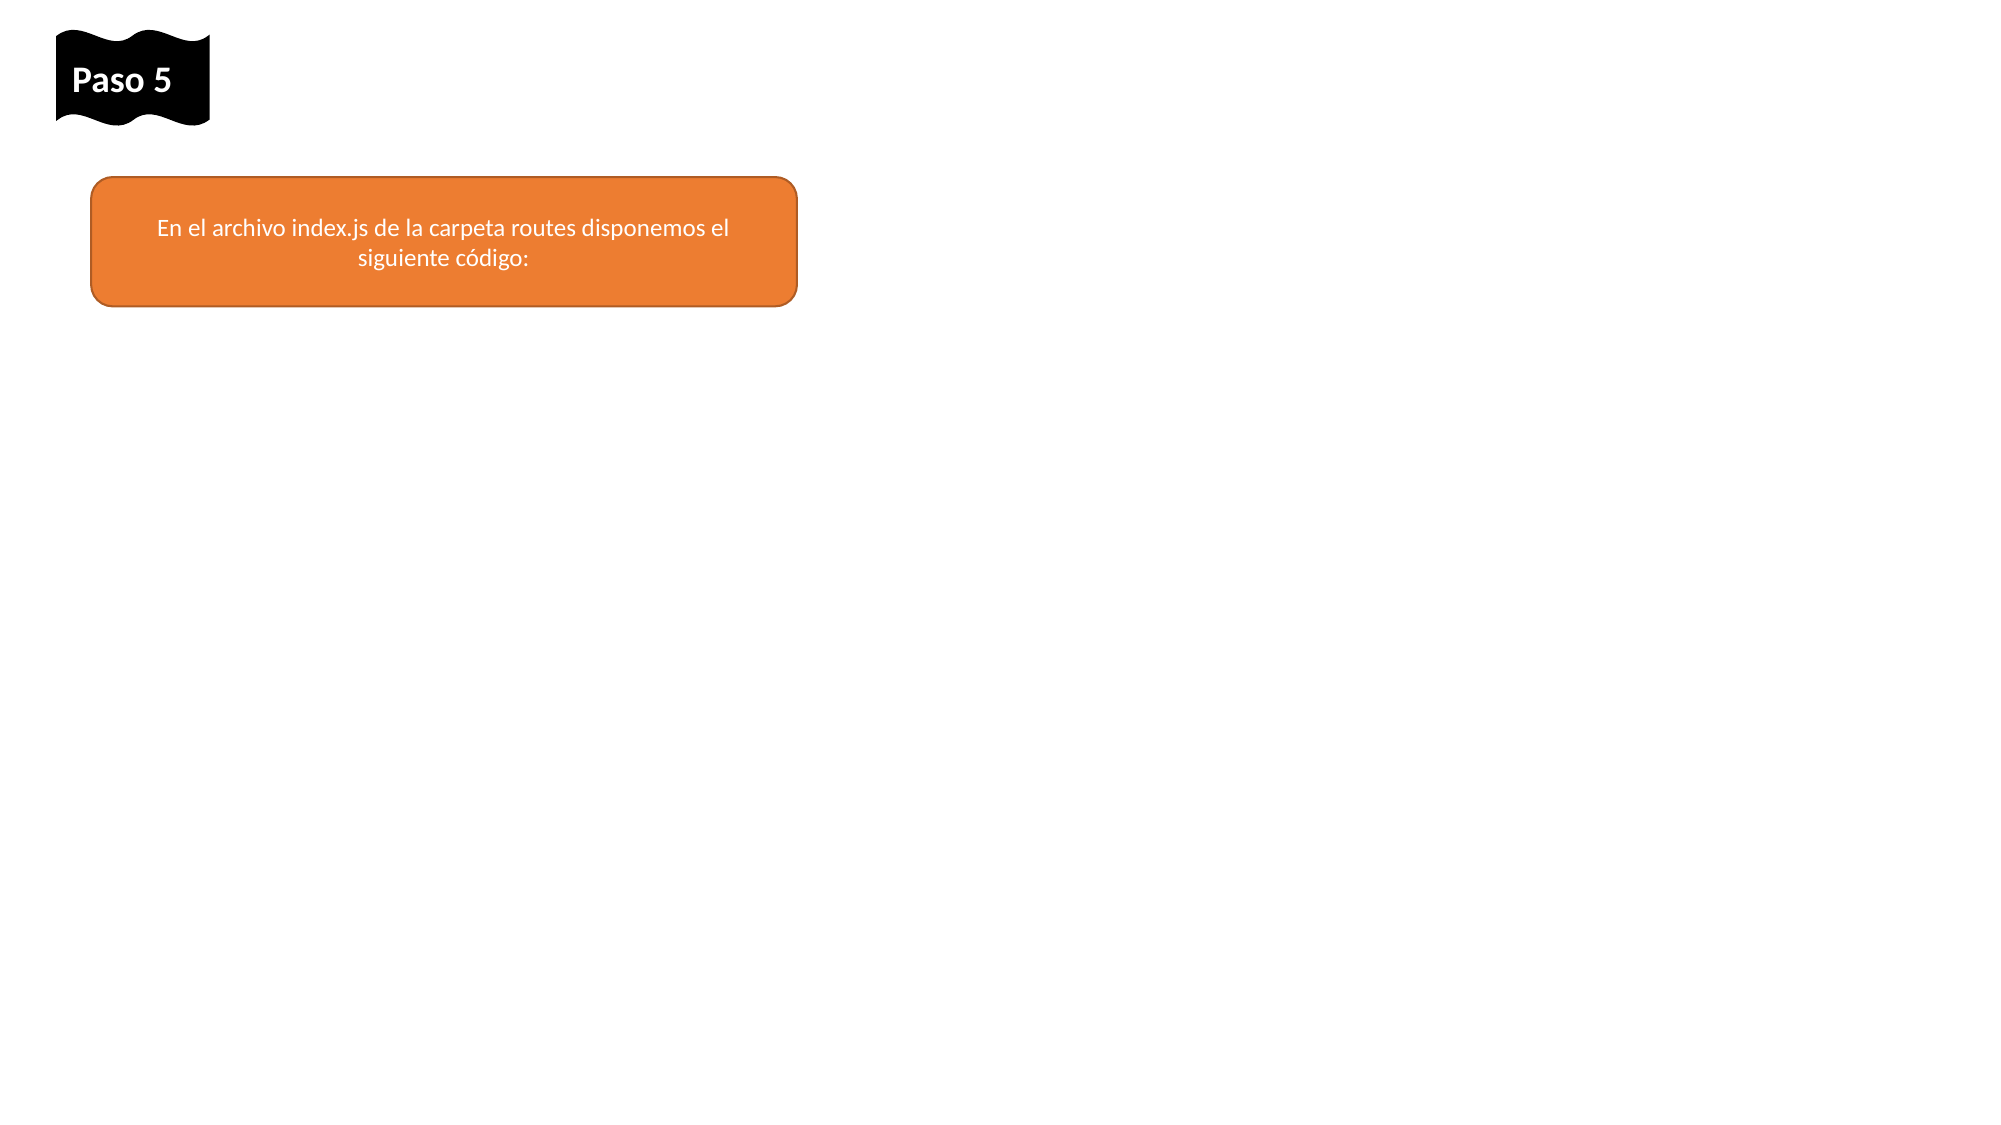

Paso 5

En el archivo index.js de la carpeta routes disponemos el siguiente código: